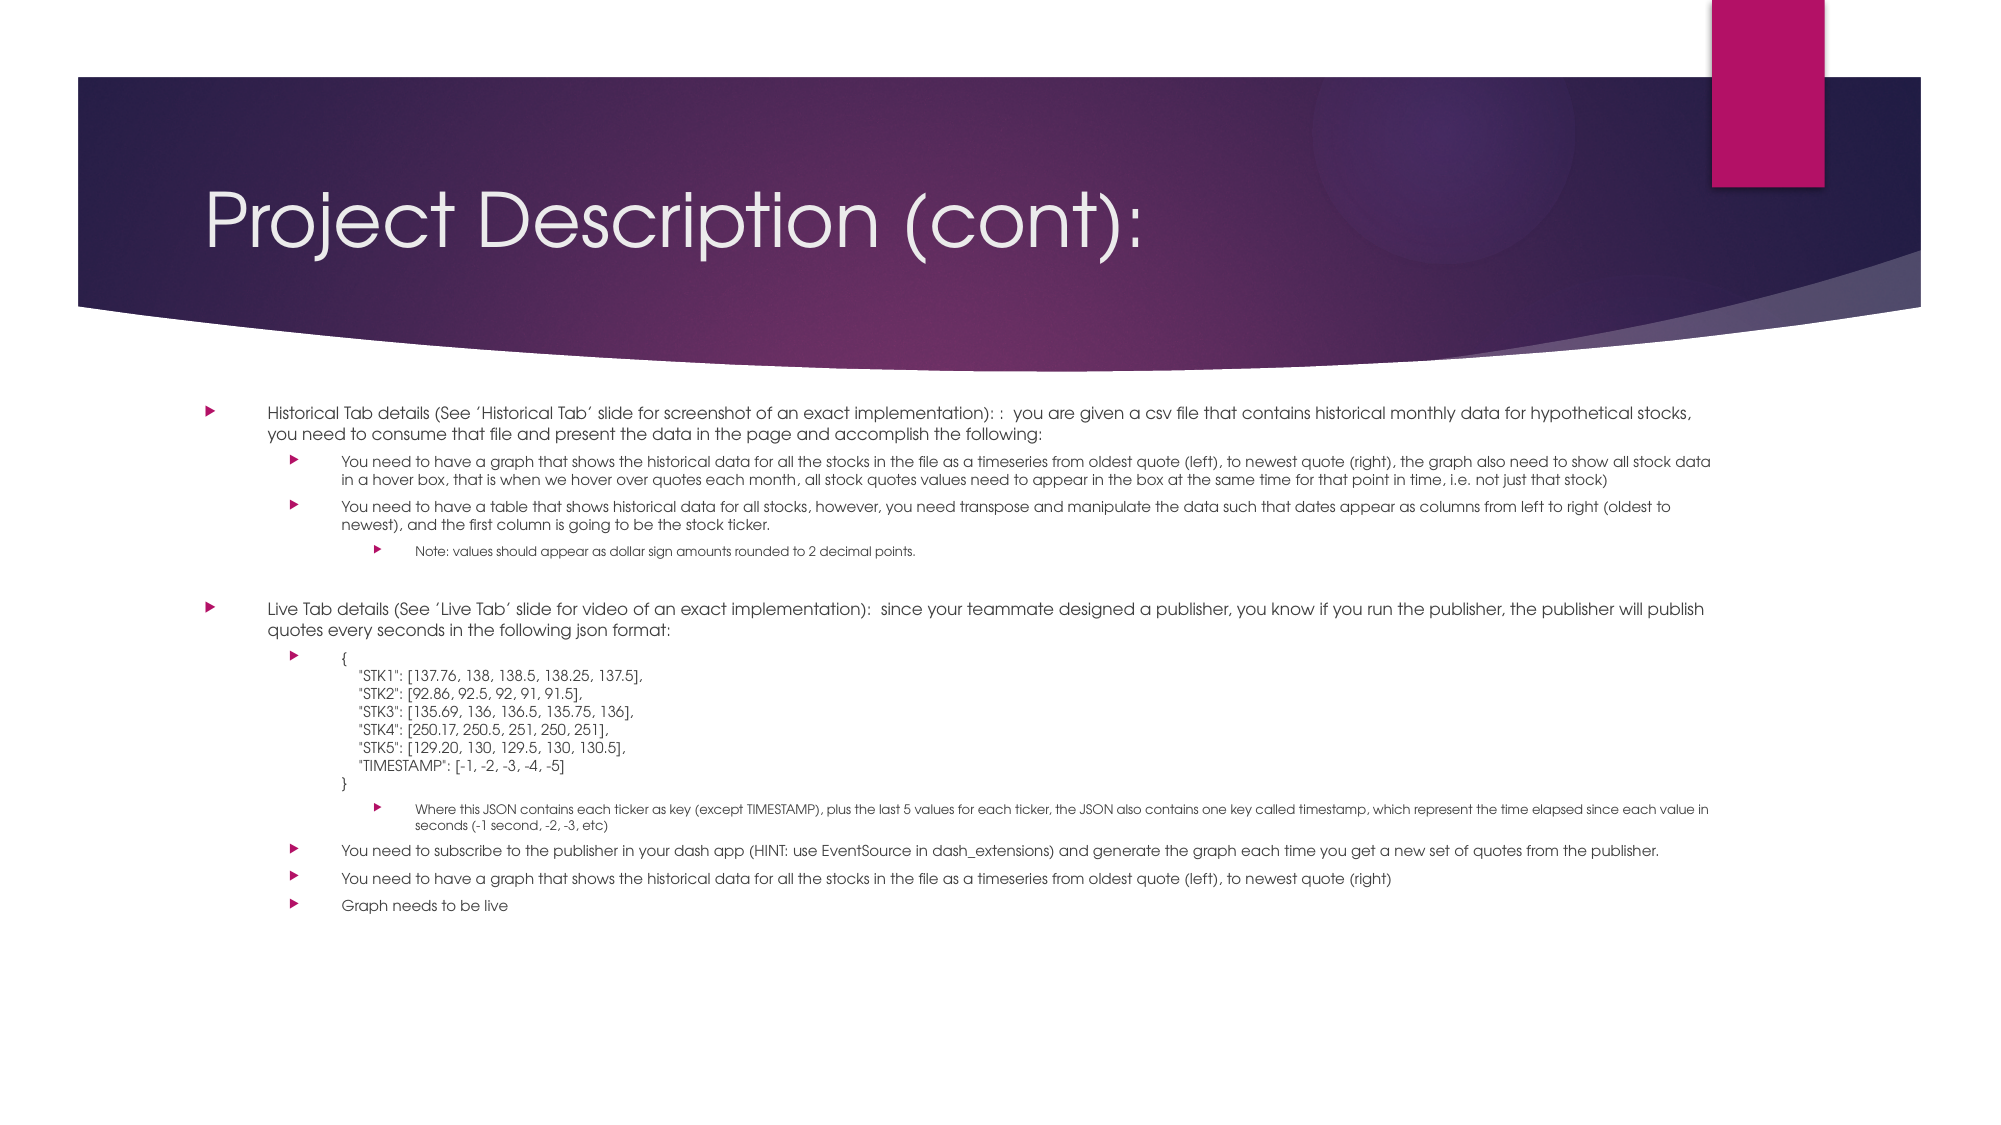

# Project Description (cont):

Historical Tab details (See ’Historical Tab’ slide for screenshot of an exact implementation): :  you are given a csv file that contains historical monthly data for hypothetical stocks, you need to consume that file and present the data in the page and accomplish the following:
You need to have a graph that shows the historical data for all the stocks in the file as a timeseries from oldest quote (left), to newest quote (right), the graph also need to show all stock data in a hover box, that is when we hover over quotes each month, all stock quotes values need to appear in the box at the same time for that point in time, i.e. not just that stock)
You need to have a table that shows historical data for all stocks, however, you need transpose and manipulate the data such that dates appear as columns from left to right (oldest to newest), and the first column is going to be the stock ticker.
Note: values should appear as dollar sign amounts rounded to 2 decimal points.

Live Tab details (See ’Live Tab’ slide for video of an exact implementation):  since your teammate designed a publisher, you know if you run the publisher, the publisher will publish quotes every seconds in the following json format:
{
    "STK1": [137.76, 138, 138.5, 138.25, 137.5],
    "STK2": [92.86, 92.5, 92, 91, 91.5],
    "STK3": [135.69, 136, 136.5, 135.75, 136],
    "STK4": [250.17, 250.5, 251, 250, 251],
    "STK5": [129.20, 130, 129.5, 130, 130.5],
    "TIMESTAMP": [-1, -2, -3, -4, -5]
}
Where this JSON contains each ticker as key (except TIMESTAMP), plus the last 5 values for each ticker, the JSON also contains one key called timestamp, which represent the time elapsed since each value in seconds (-1 second, -2, -3, etc)
You need to subscribe to the publisher in your dash app (HINT: use EventSource in dash_extensions) and generate the graph each time you get a new set of quotes from the publisher.
You need to have a graph that shows the historical data for all the stocks in the file as a timeseries from oldest quote (left), to newest quote (right)
Graph needs to be live